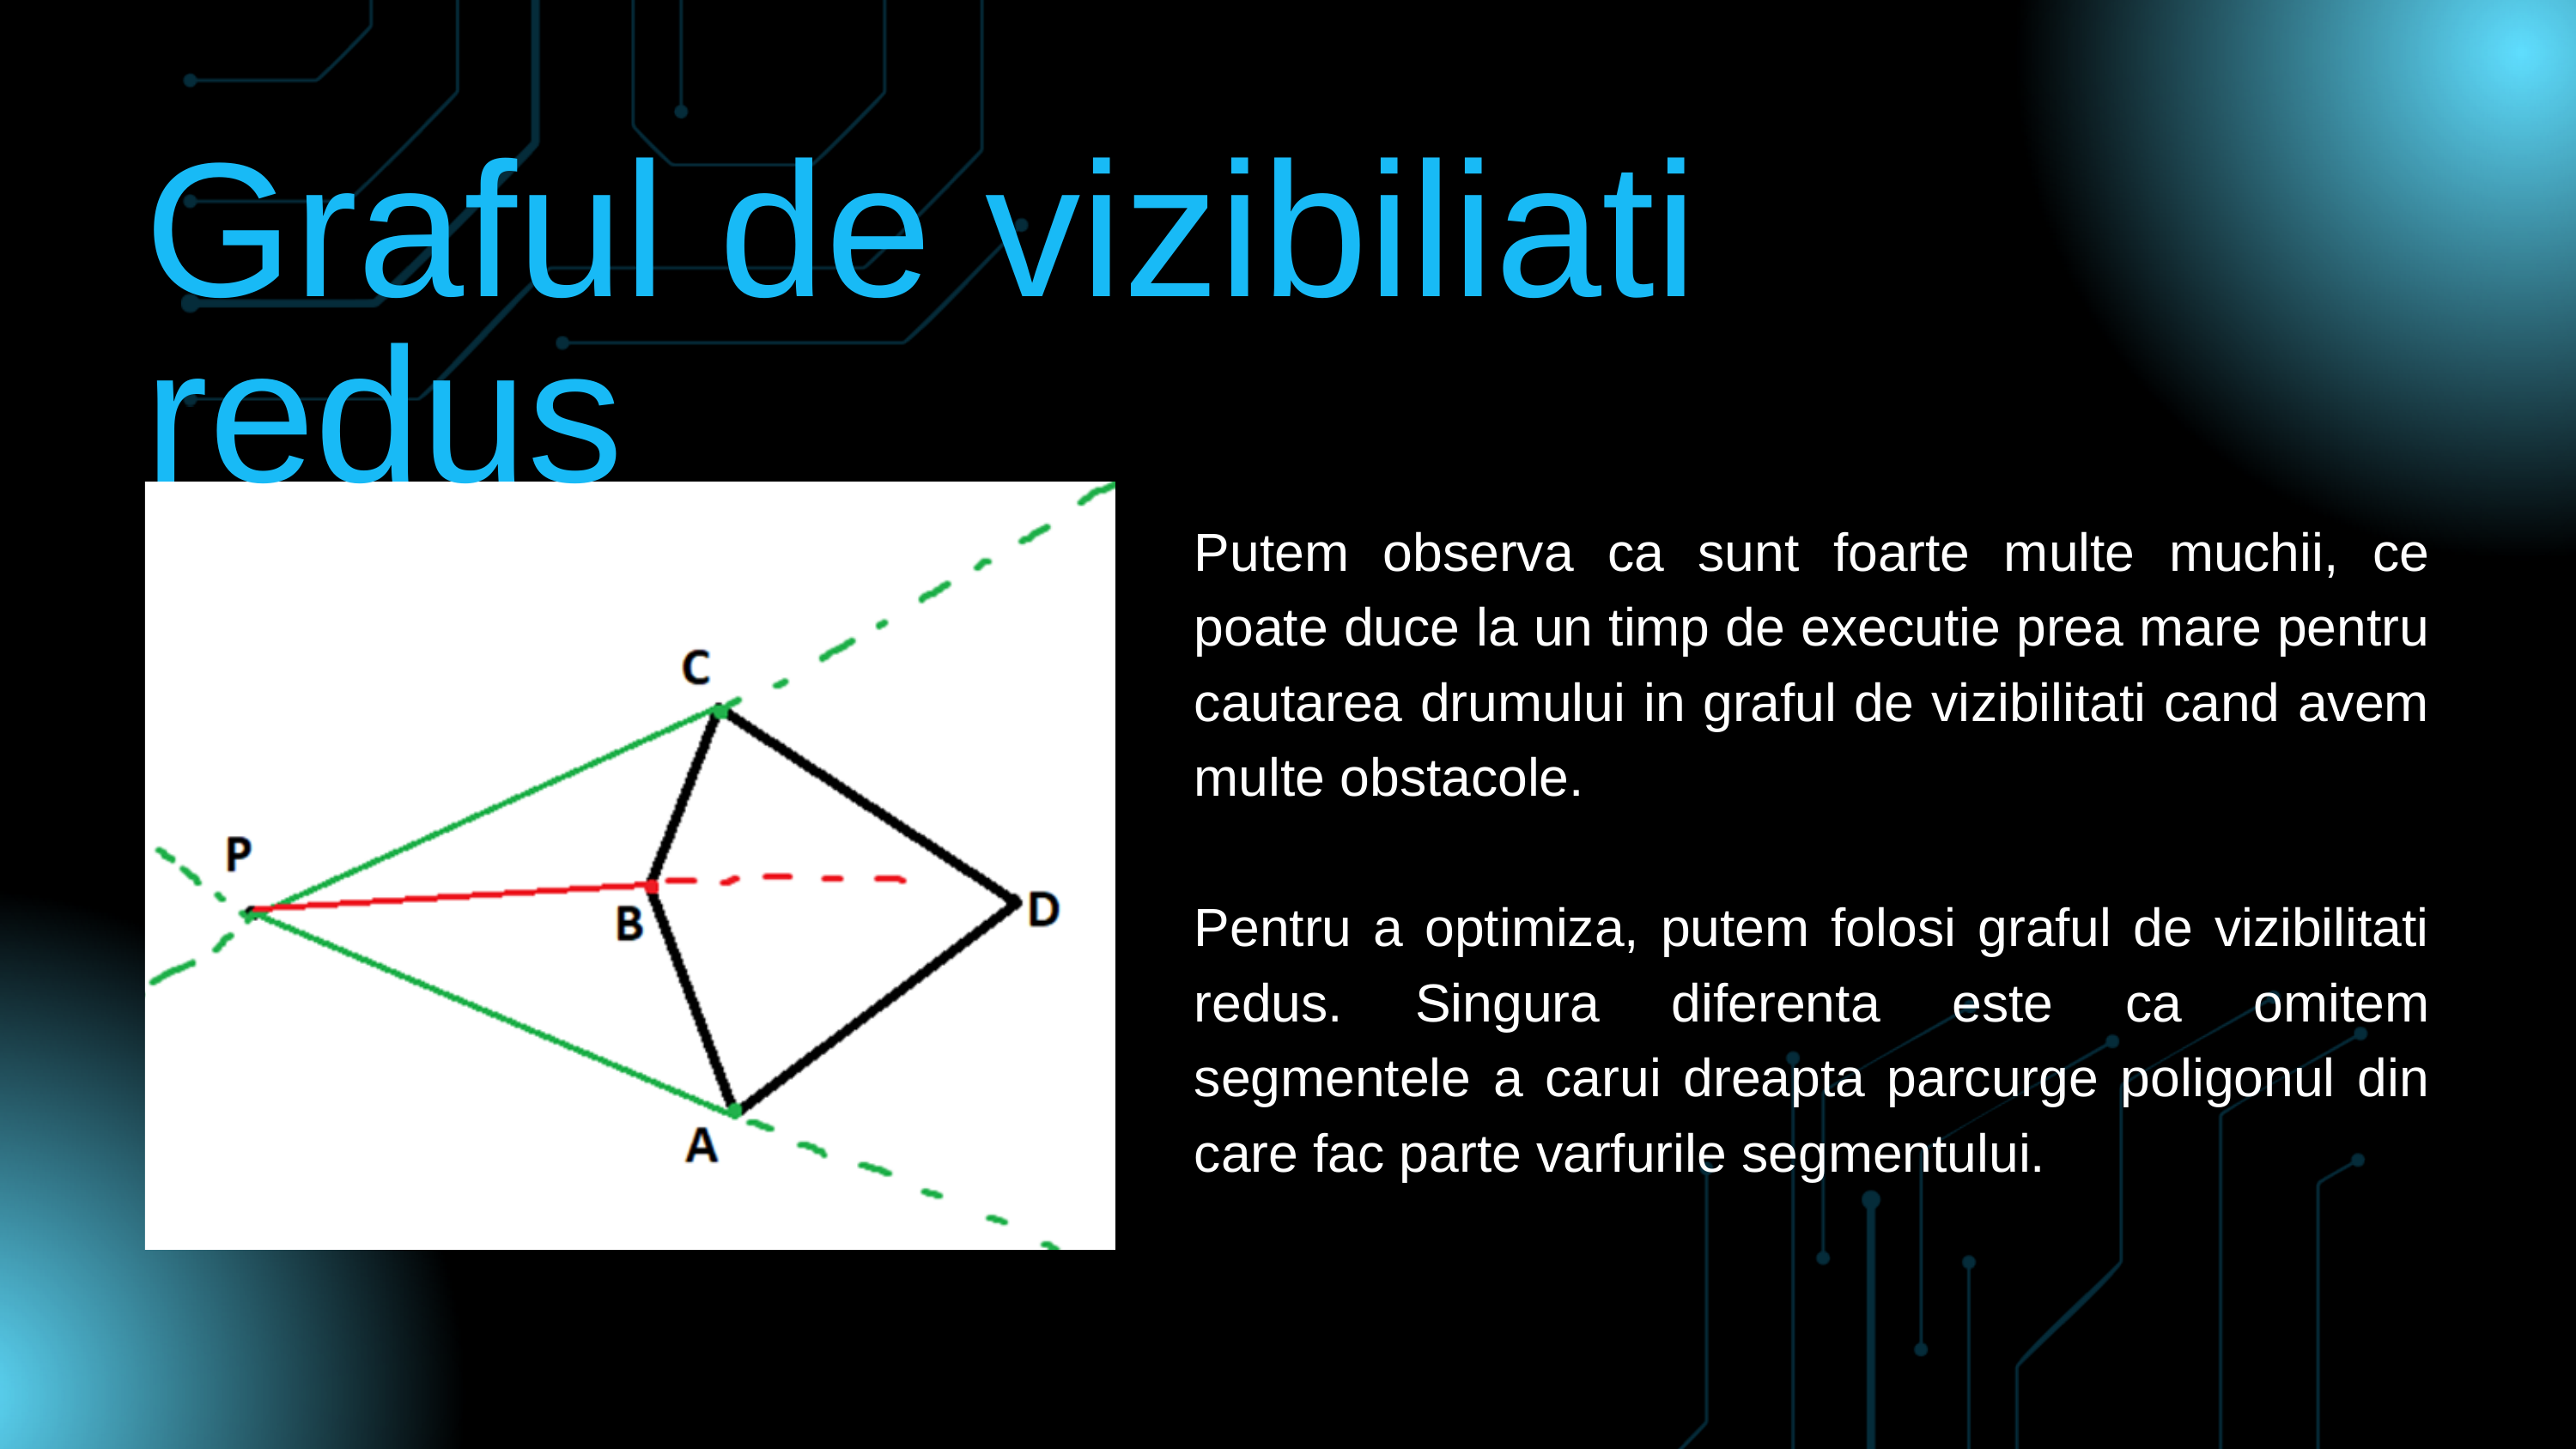

Graful de vizibiliati redus

Putem observa ca sunt foarte multe muchii, ce poate duce la un timp de executie prea mare pentru cautarea drumului in graful de vizibilitati cand avem multe obstacole.

Pentru a optimiza, putem folosi graful de vizibilitati redus. Singura diferenta este ca omitem segmentele a carui dreapta parcurge poligonul din care fac parte varfurile segmentului.